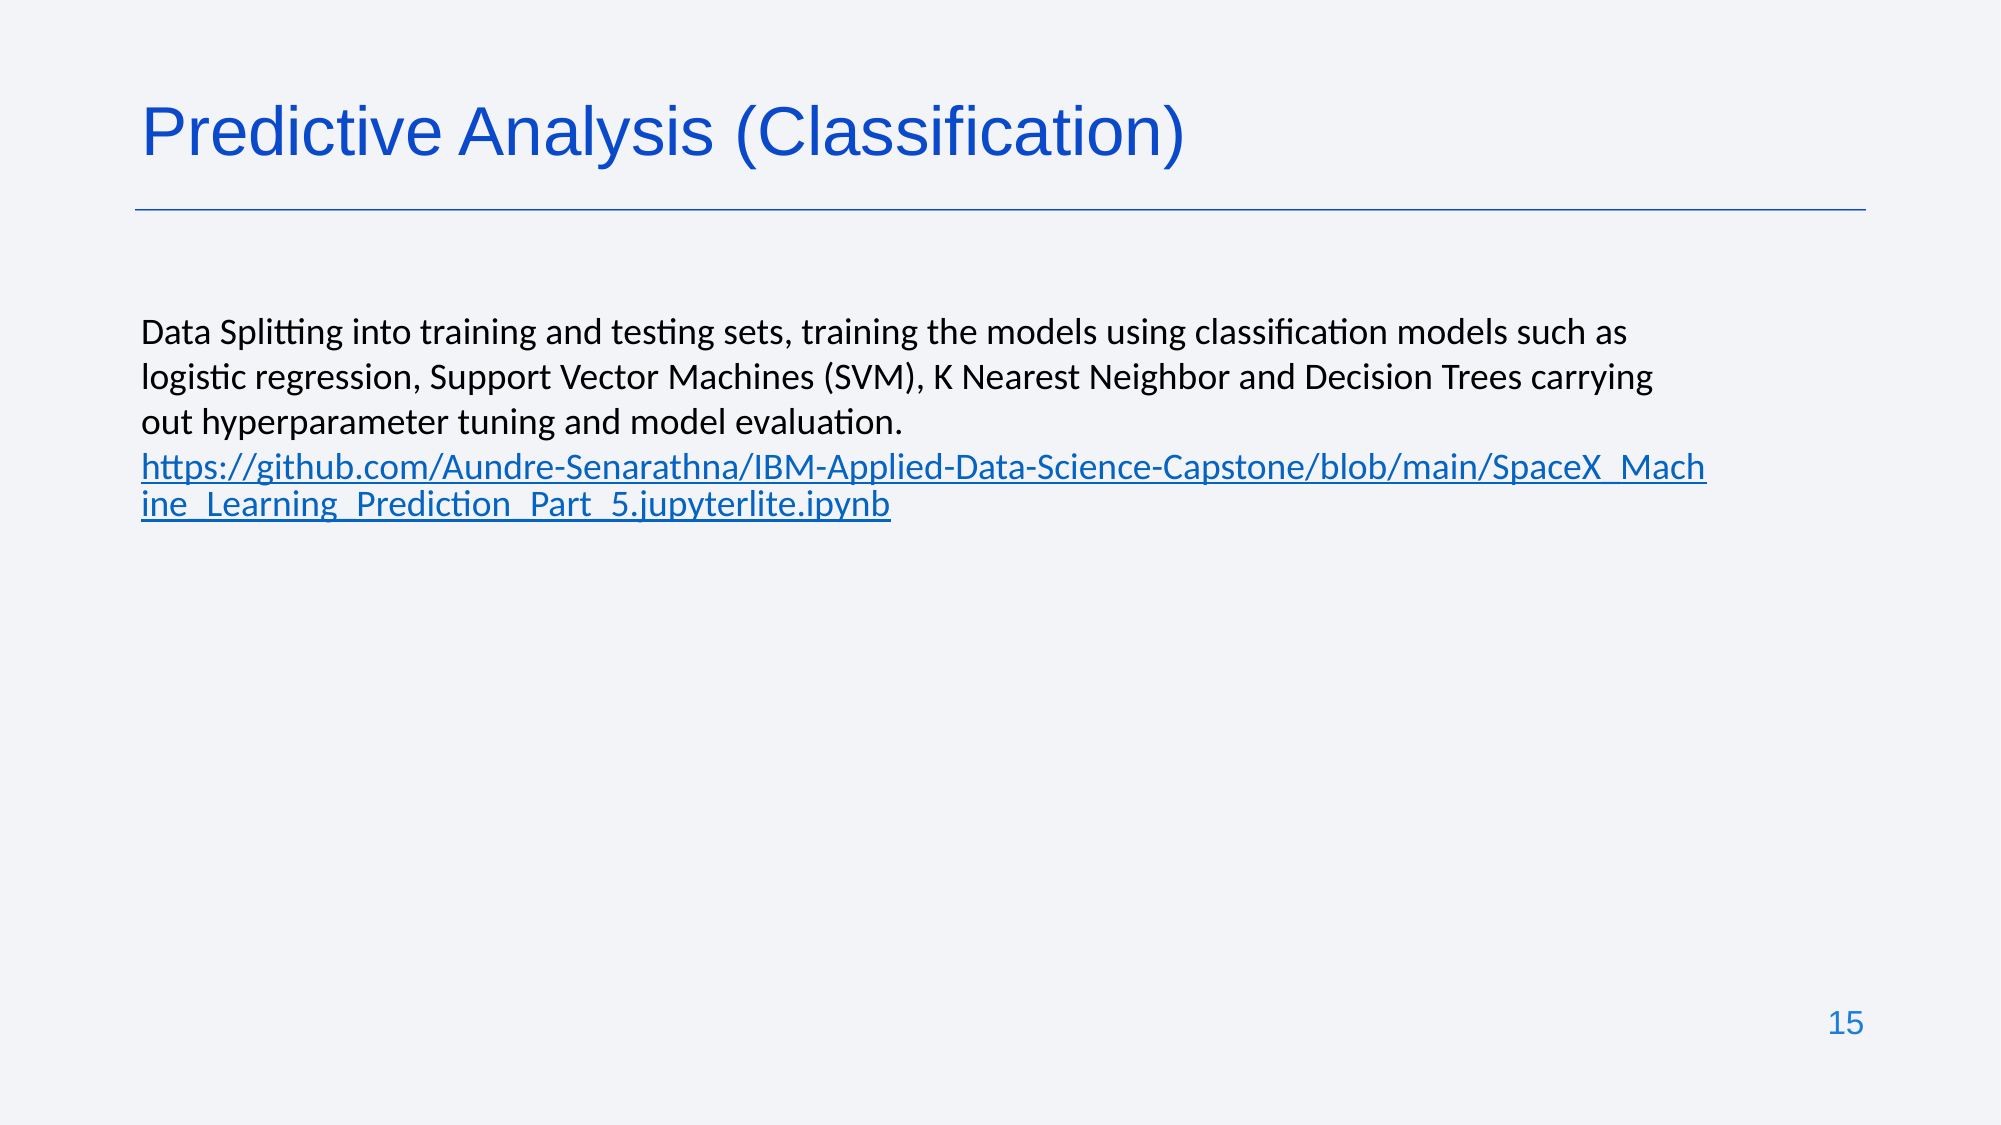

Predictive Analysis (Classification)
Data Splitting into training and testing sets, training the models using classification models such as logistic regression, Support Vector Machines (SVM), K Nearest Neighbor and Decision Trees carrying out hyperparameter tuning and model evaluation.
https://github.com/Aundre-Senarathna/IBM-Applied-Data-Science-Capstone/blob/main/SpaceX_Machine_Learning_Prediction_Part_5.jupyterlite.ipynb

15